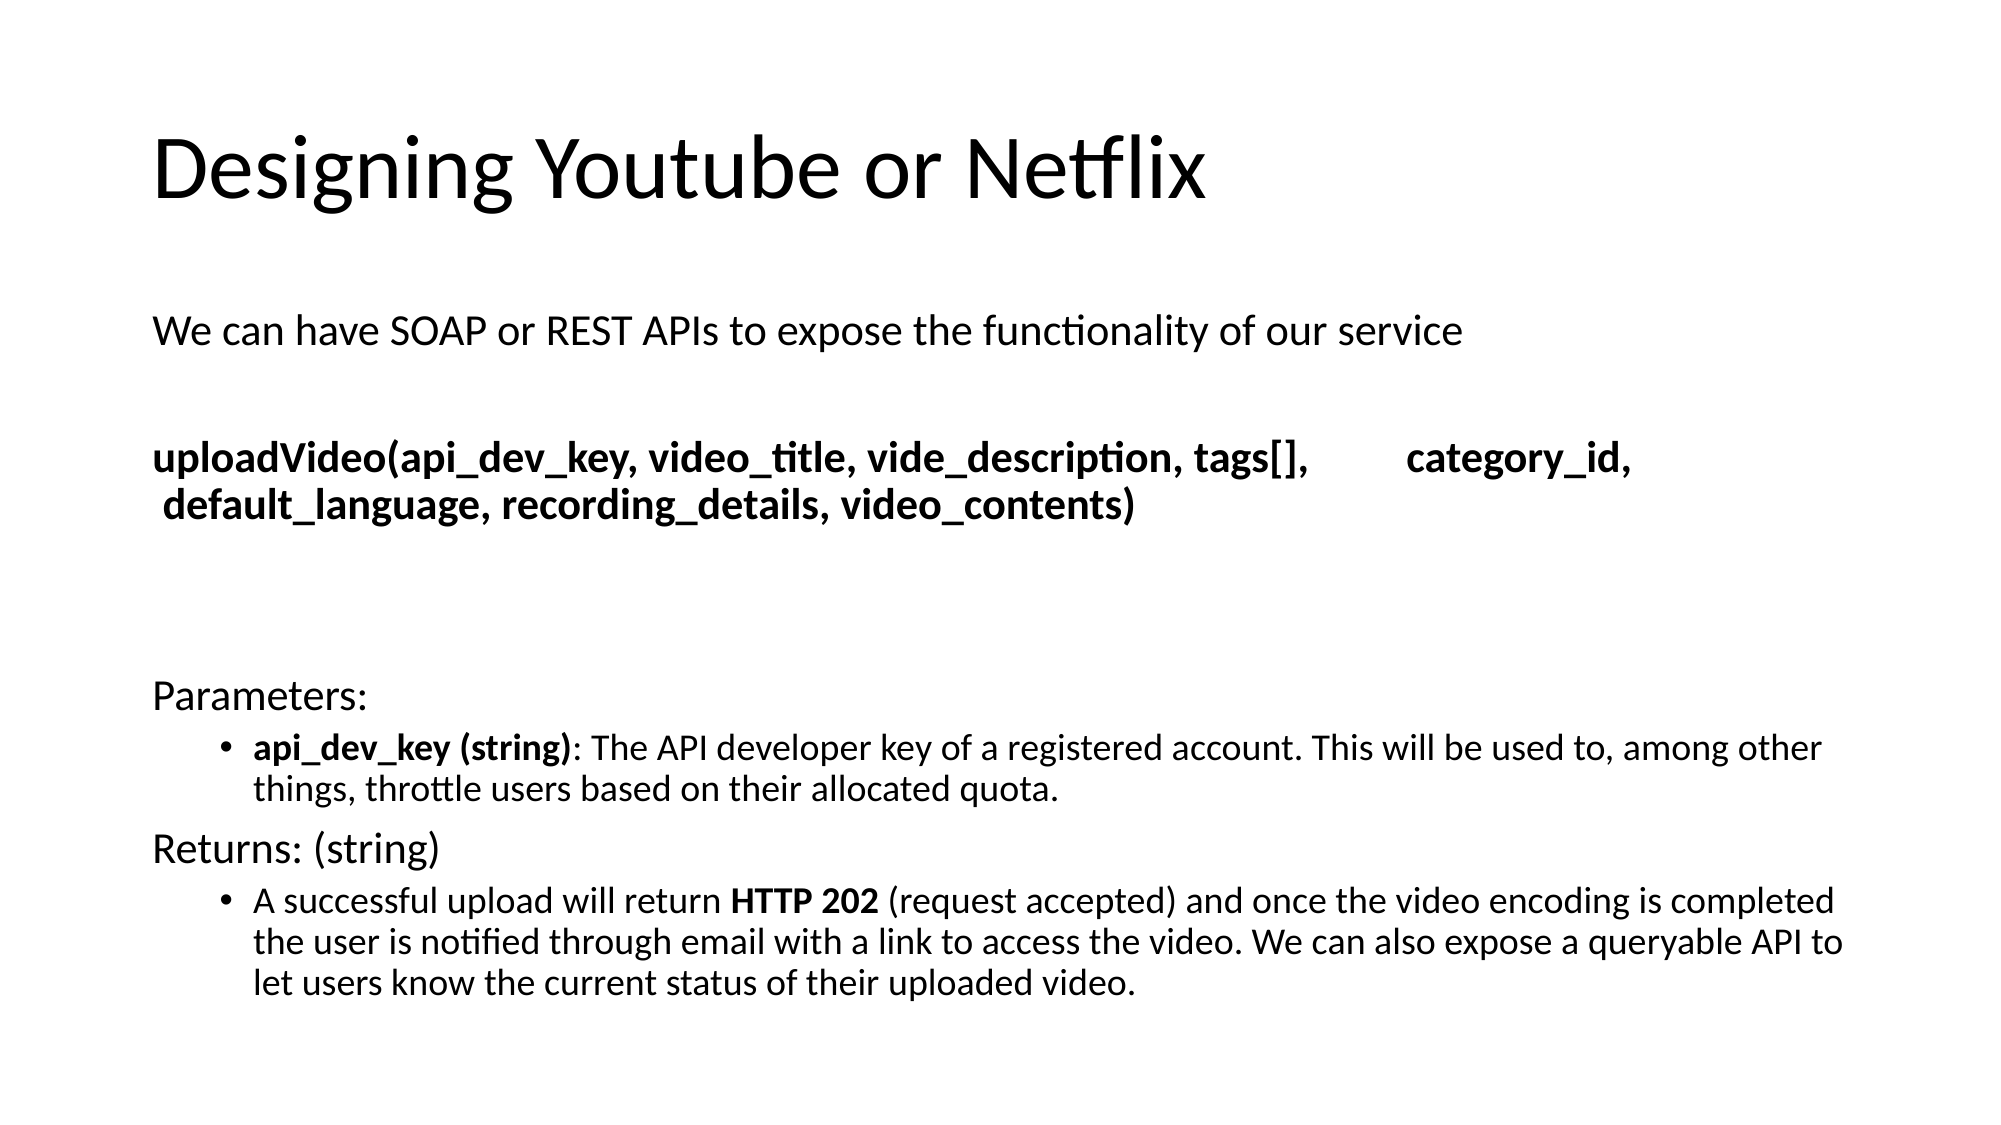

# Designing Youtube or Netflix
We can have SOAP or REST APIs to expose the functionality of our service

uploadVideo(api_dev_key, video_title, vide_description, tags[], 				category_id,  default_language, recording_details, video_contents)

Parameters:
api_dev_key (string): The API developer key of a registered account. This will be used to, among other things, throttle users based on their allocated quota.
Returns: (string)
A successful upload will return HTTP 202 (request accepted) and once the video encoding is completed the user is notified through email with a link to access the video. We can also expose a queryable API to let users know the current status of their uploaded video.